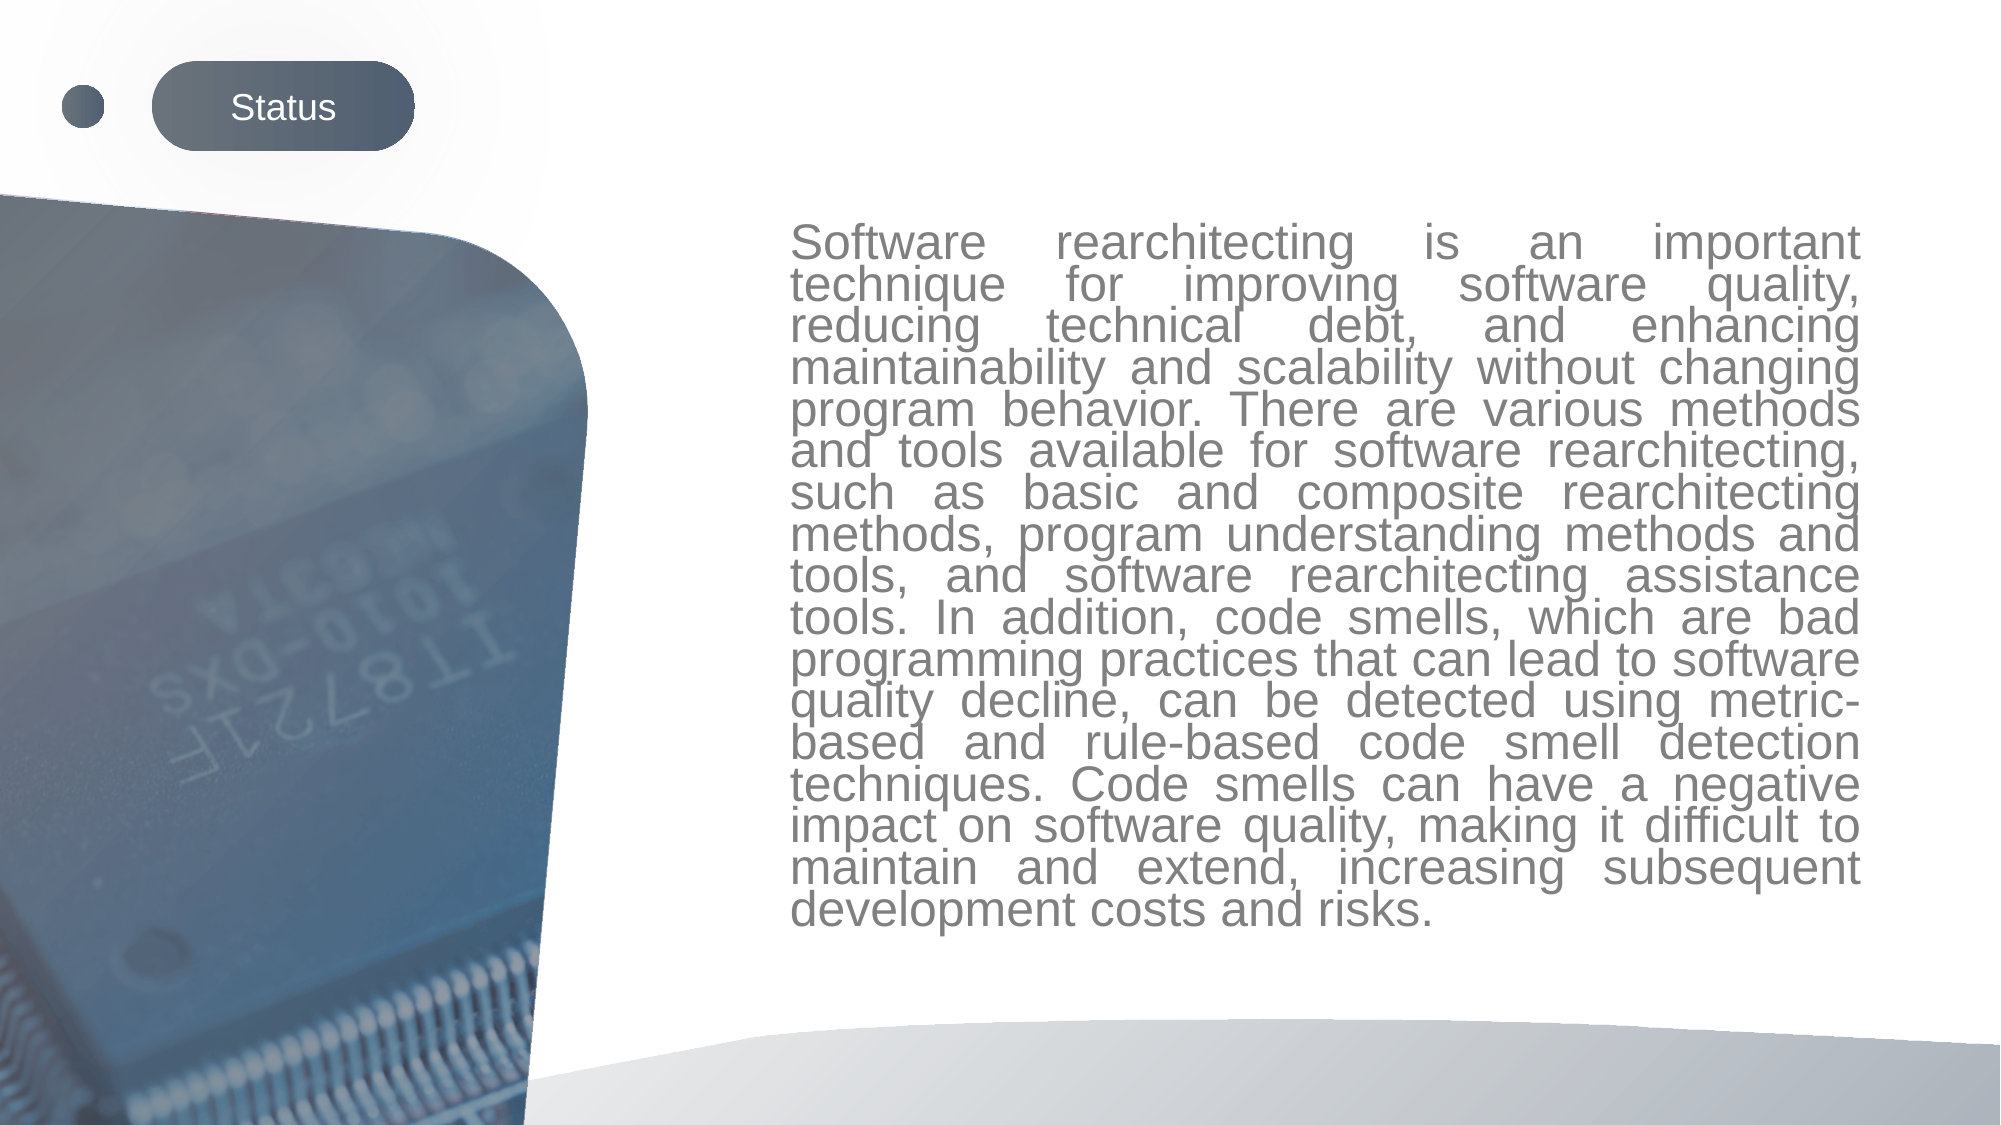

Status

Software rearchitecting is an important technique for improving software quality, reducing technical debt, and enhancing maintainability and scalability without changing program behavior. There are various methods and tools available for software rearchitecting, such as basic and composite rearchitecting methods, program understanding methods and tools, and software rearchitecting assistance tools. In addition, code smells, which are bad programming practices that can lead to software quality decline, can be detected using metric-based and rule-based code smell detection techniques. Code smells can have a negative impact on software quality, making it difficult to maintain and extend, increasing subsequent development costs and risks.